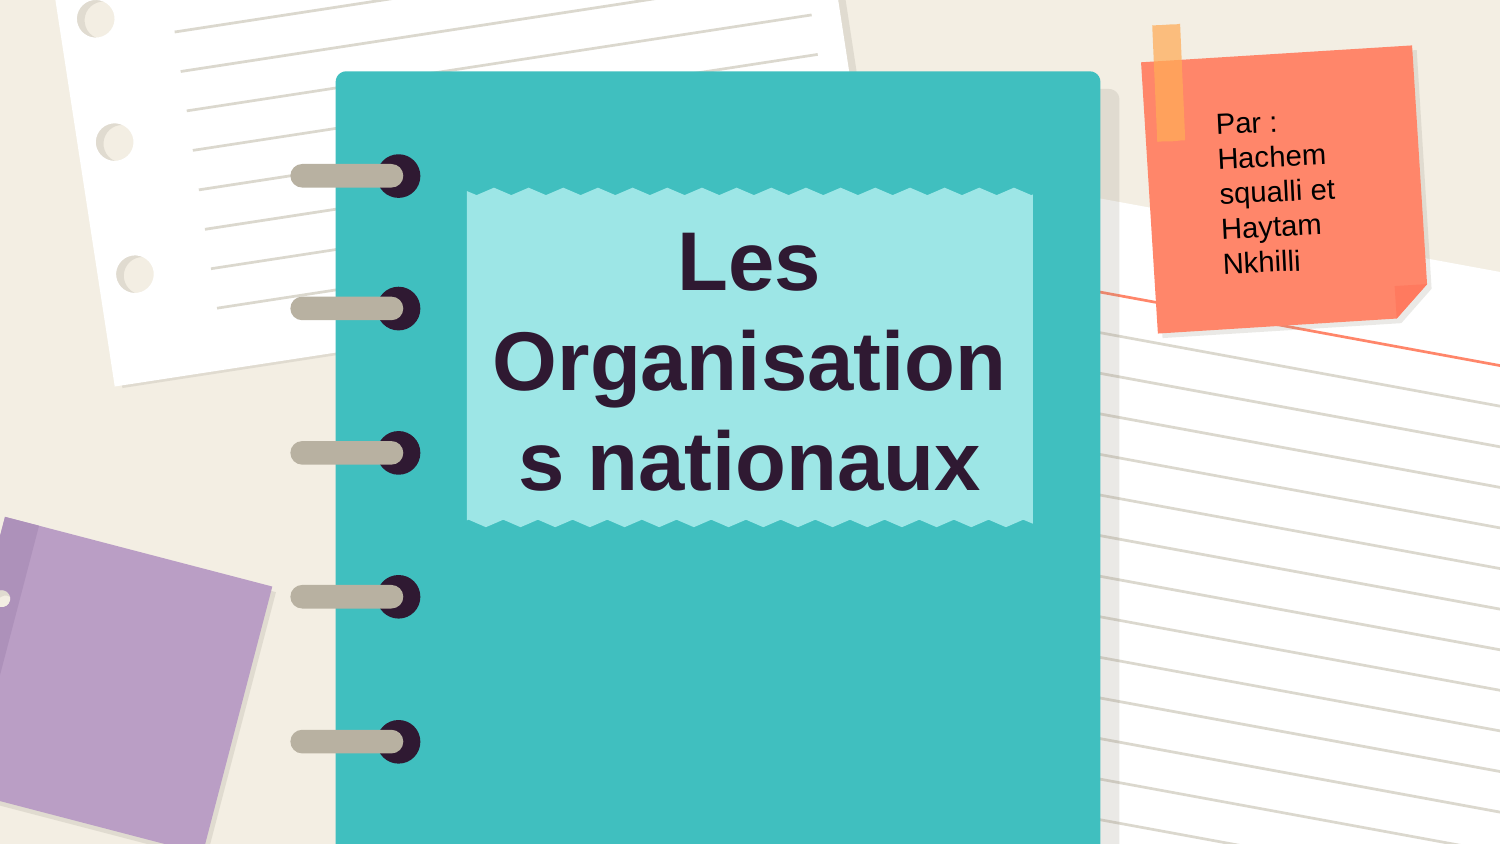

Par : Hachem squalli et Haytam Nkhilli

# Les Organisations nationaux